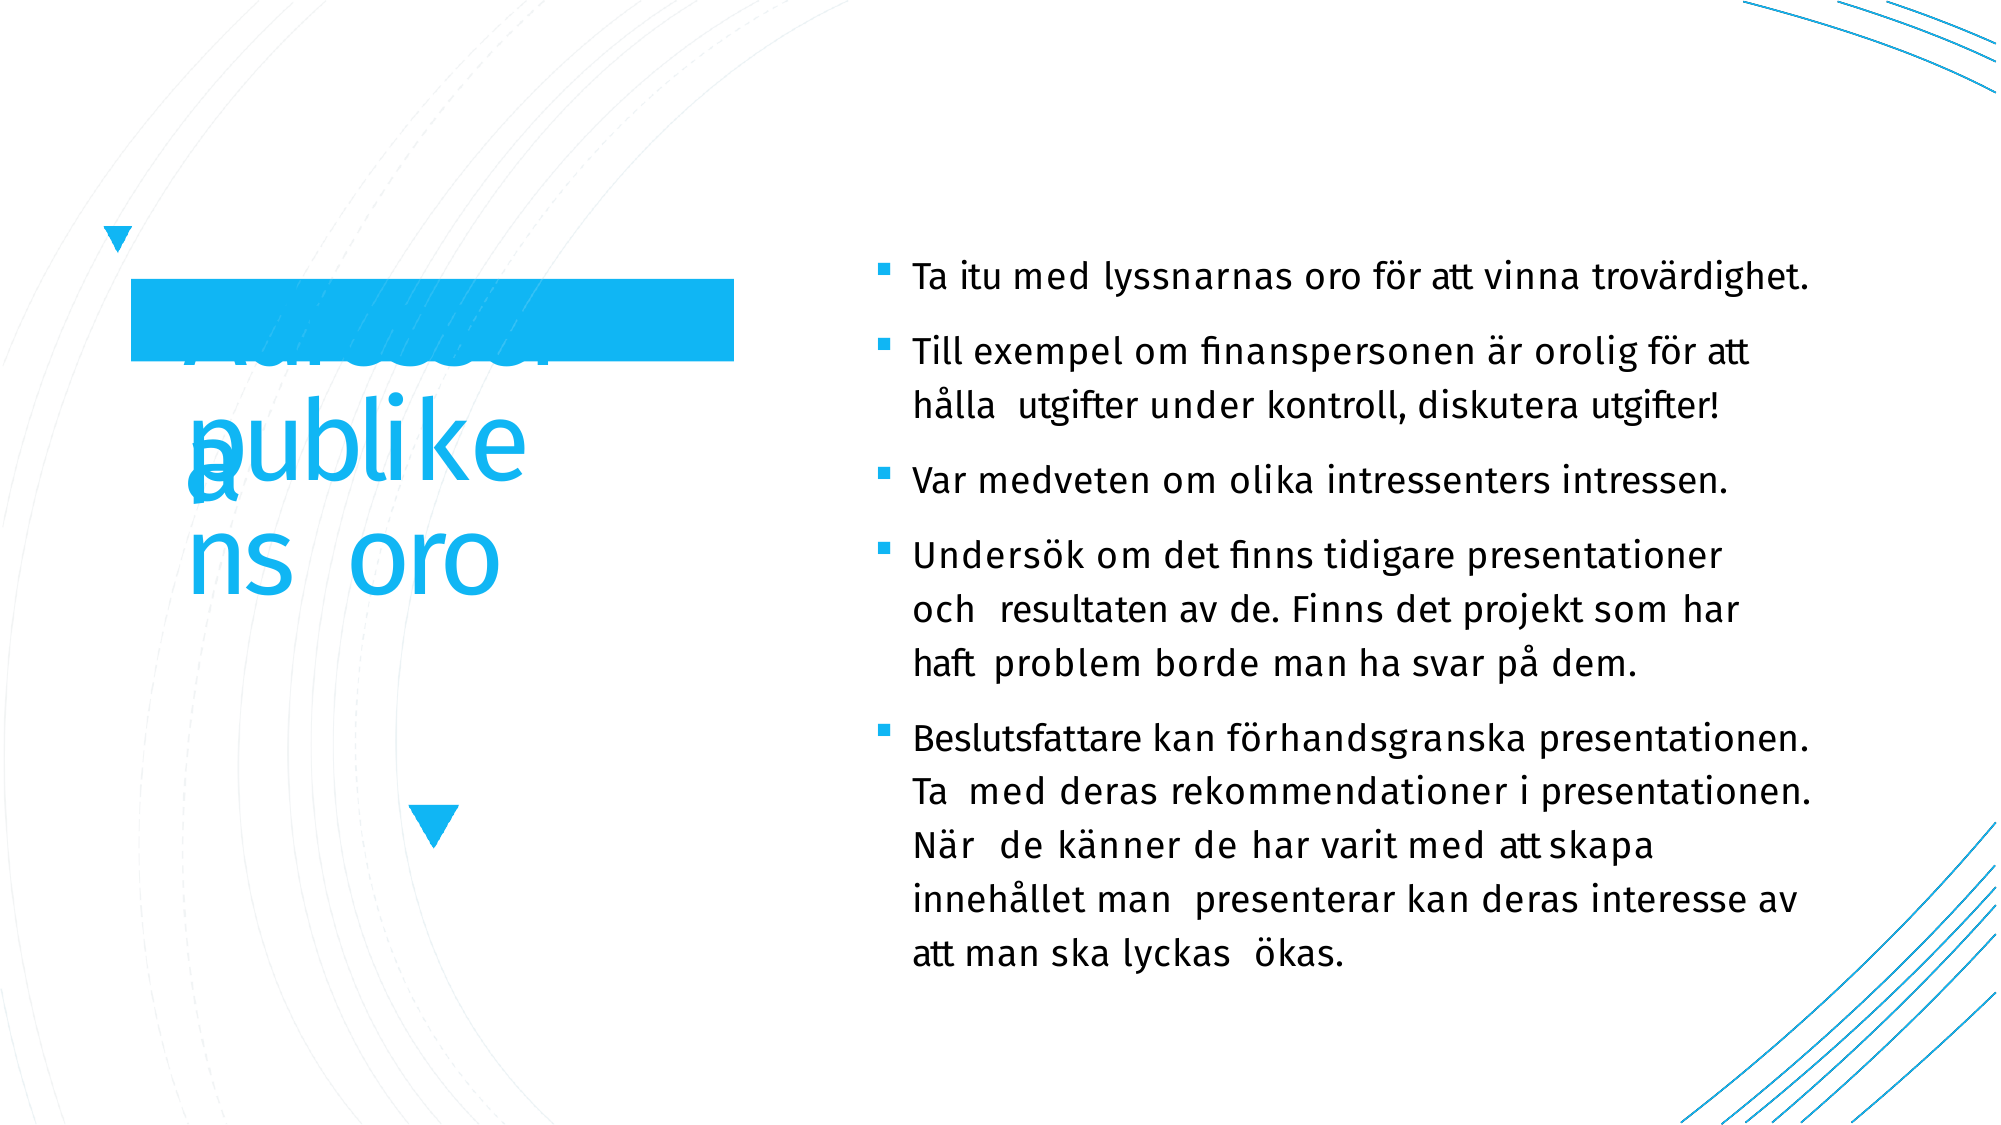

Ta itu med lyssnarnas oro för att vinna trovärdighet.
Till exempel om finanspersonen är orolig för att hålla  utgifter under kontroll, diskutera utgifter!
Var medveten om olika intressenters intressen.
Undersök om det finns tidigare presentationer och  resultaten av de. Finns det projekt som har haft  problem borde man ha svar på dem.
Beslutsfattare kan förhandsgranska presentationen. Ta  med deras rekommendationer i presentationen. När  de känner de har varit med att skapa innehållet man  presenterar kan deras interesse av att man ska lyckas  ökas.
# Adressera

publikens  oro